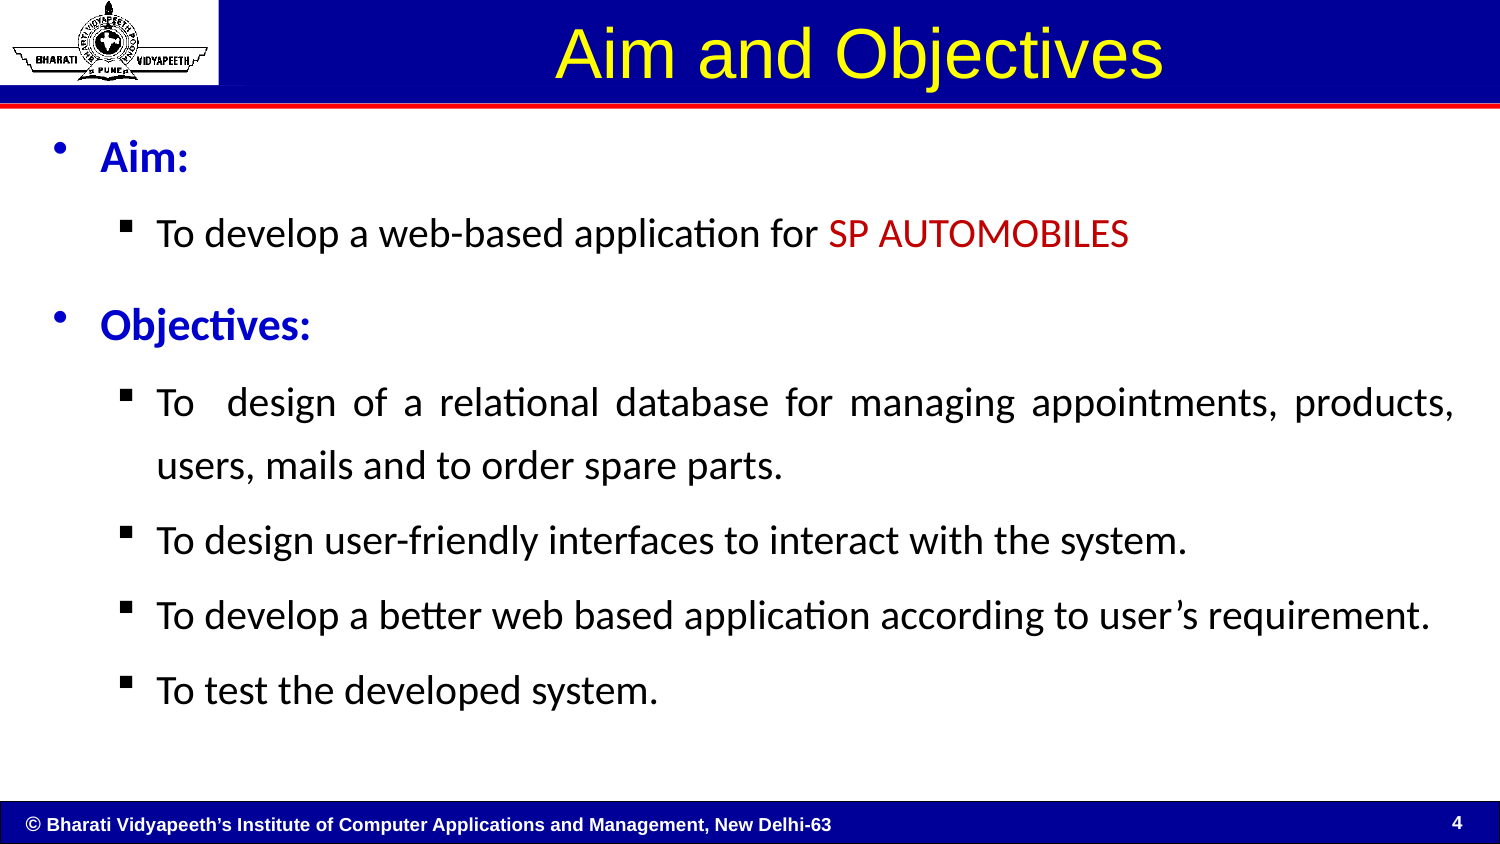

# Aim and Objectives
Aim:
To develop a web-based application for SP AUTOMOBILES
Objectives:
To  design of a relational database for managing appointments, products, users, mails and to order spare parts.
To design user-friendly interfaces to interact with the system.
To develop a better web based application according to user’s requirement.
To test the developed system.